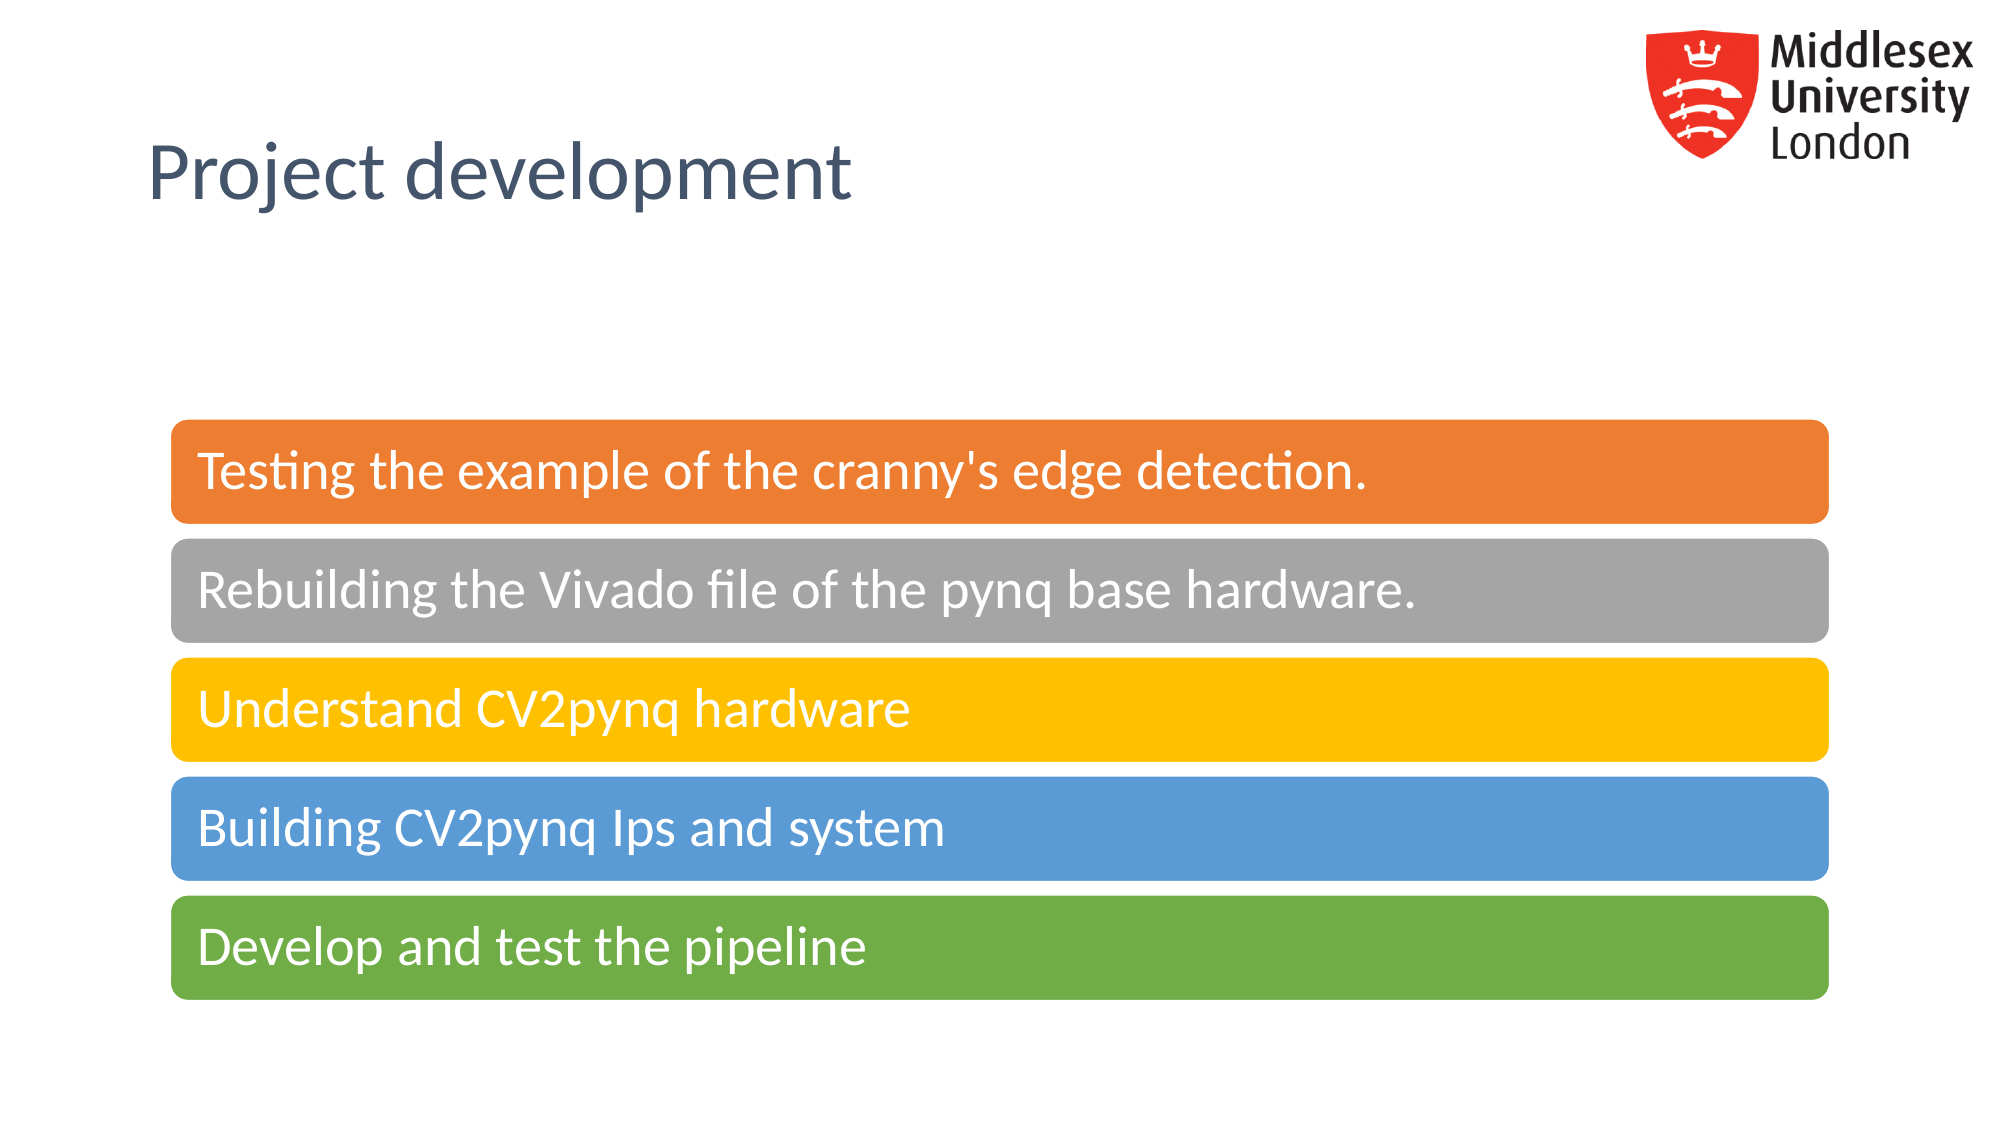

# Project development
Testing the example of the cranny's edge detection.
Rebuilding the Vivado file of the pynq base hardware.
Understand CV2pynq hardware
Building CV2pynq Ips and system
Develop and test the pipeline